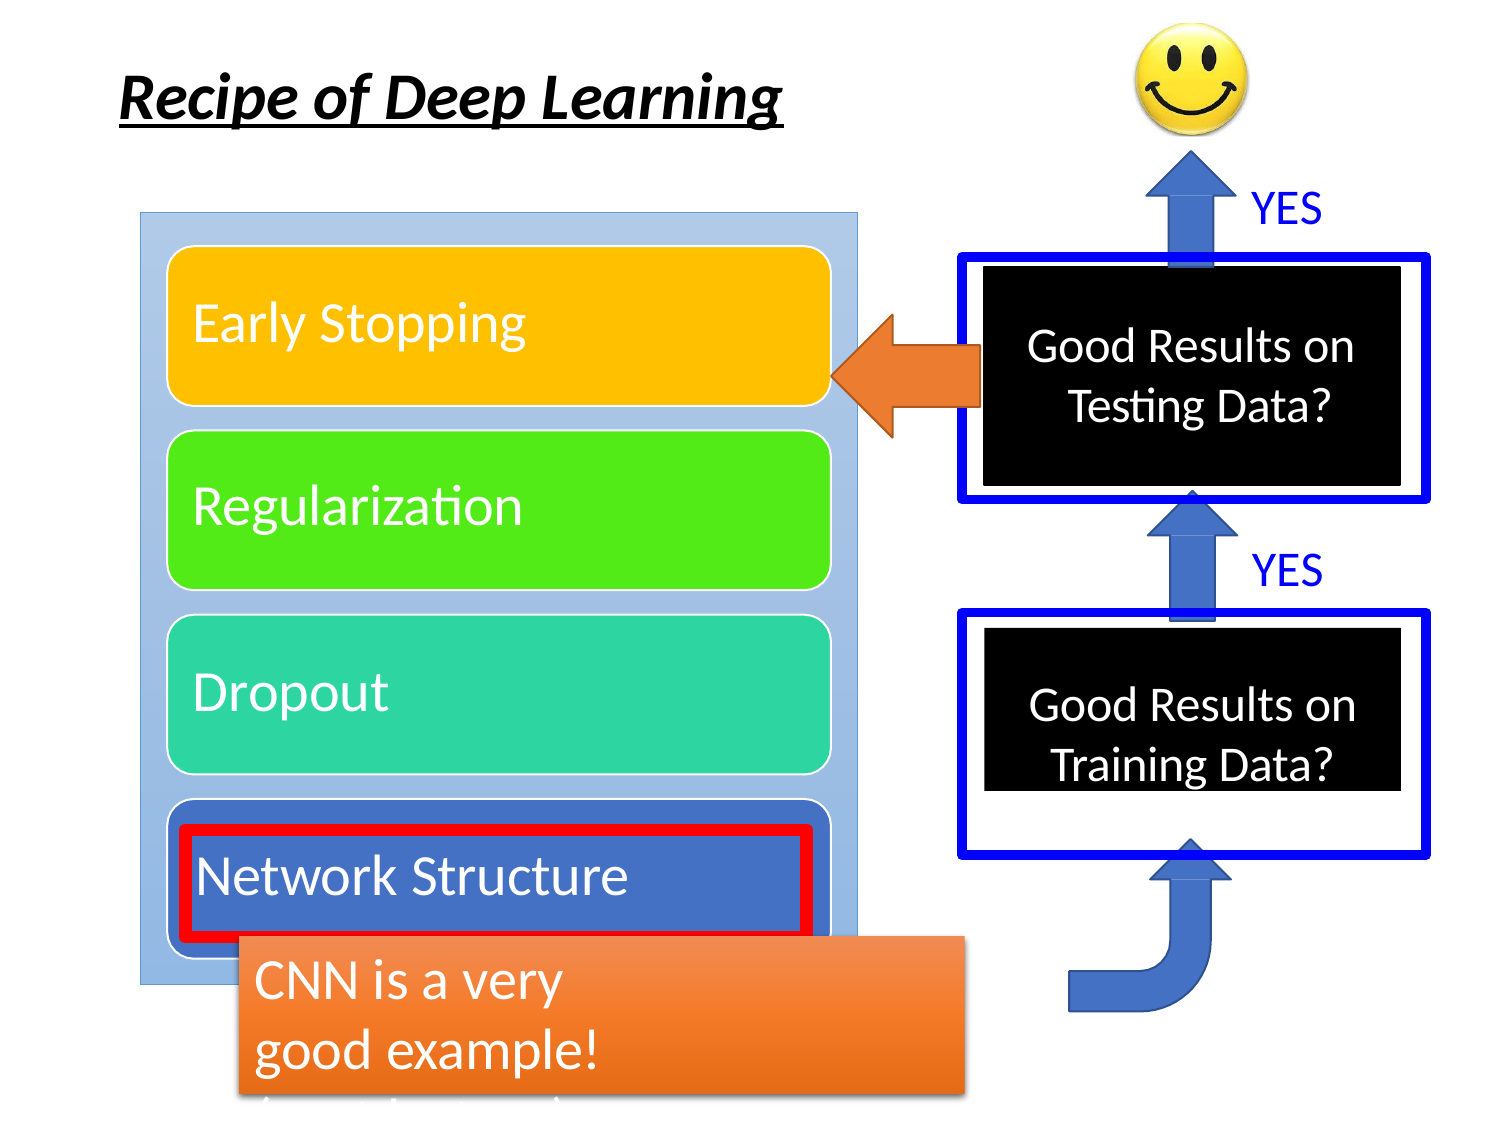

# Recipe of Deep Learning

YES

Early Stopping
Good Results on  Testing Data?

Regularization
YES

Good Results on
Training Data?
Dropout

Network Structure
CNN is a very good example!
(next lecture)